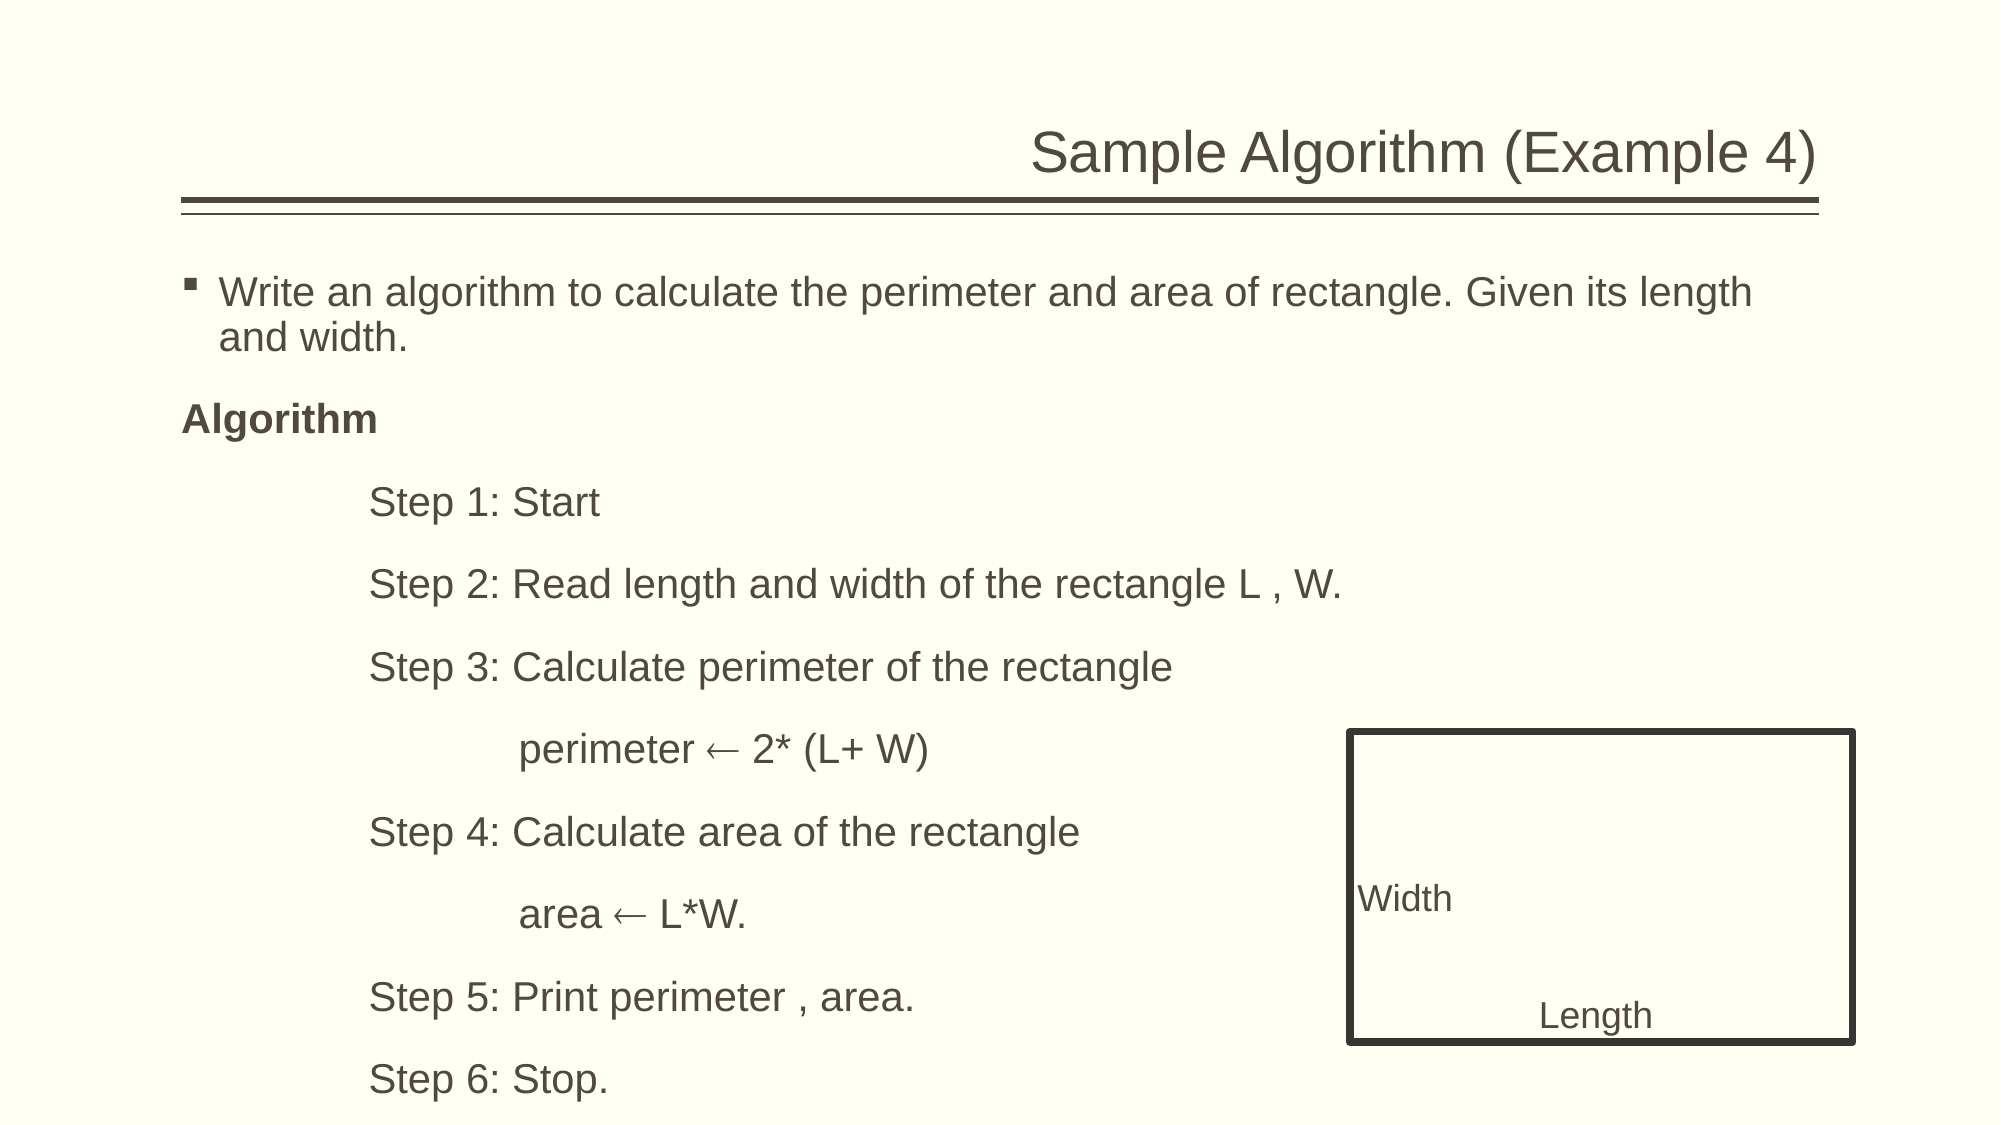

# Sample Algorithm (Example 4)
Write an algorithm to calculate the perimeter and area of rectangle. Given its length and width.
Algorithm
		Step 1: Start
		Step 2: Read length and width of the rectangle L , W.
		Step 3: Calculate perimeter of the rectangle
			perimeter ← 2* (L+ W)
		Step 4: Calculate area of the rectangle
			area ← L*W.
		Step 5: Print perimeter , area.
		Step 6: Stop.

Width
Length